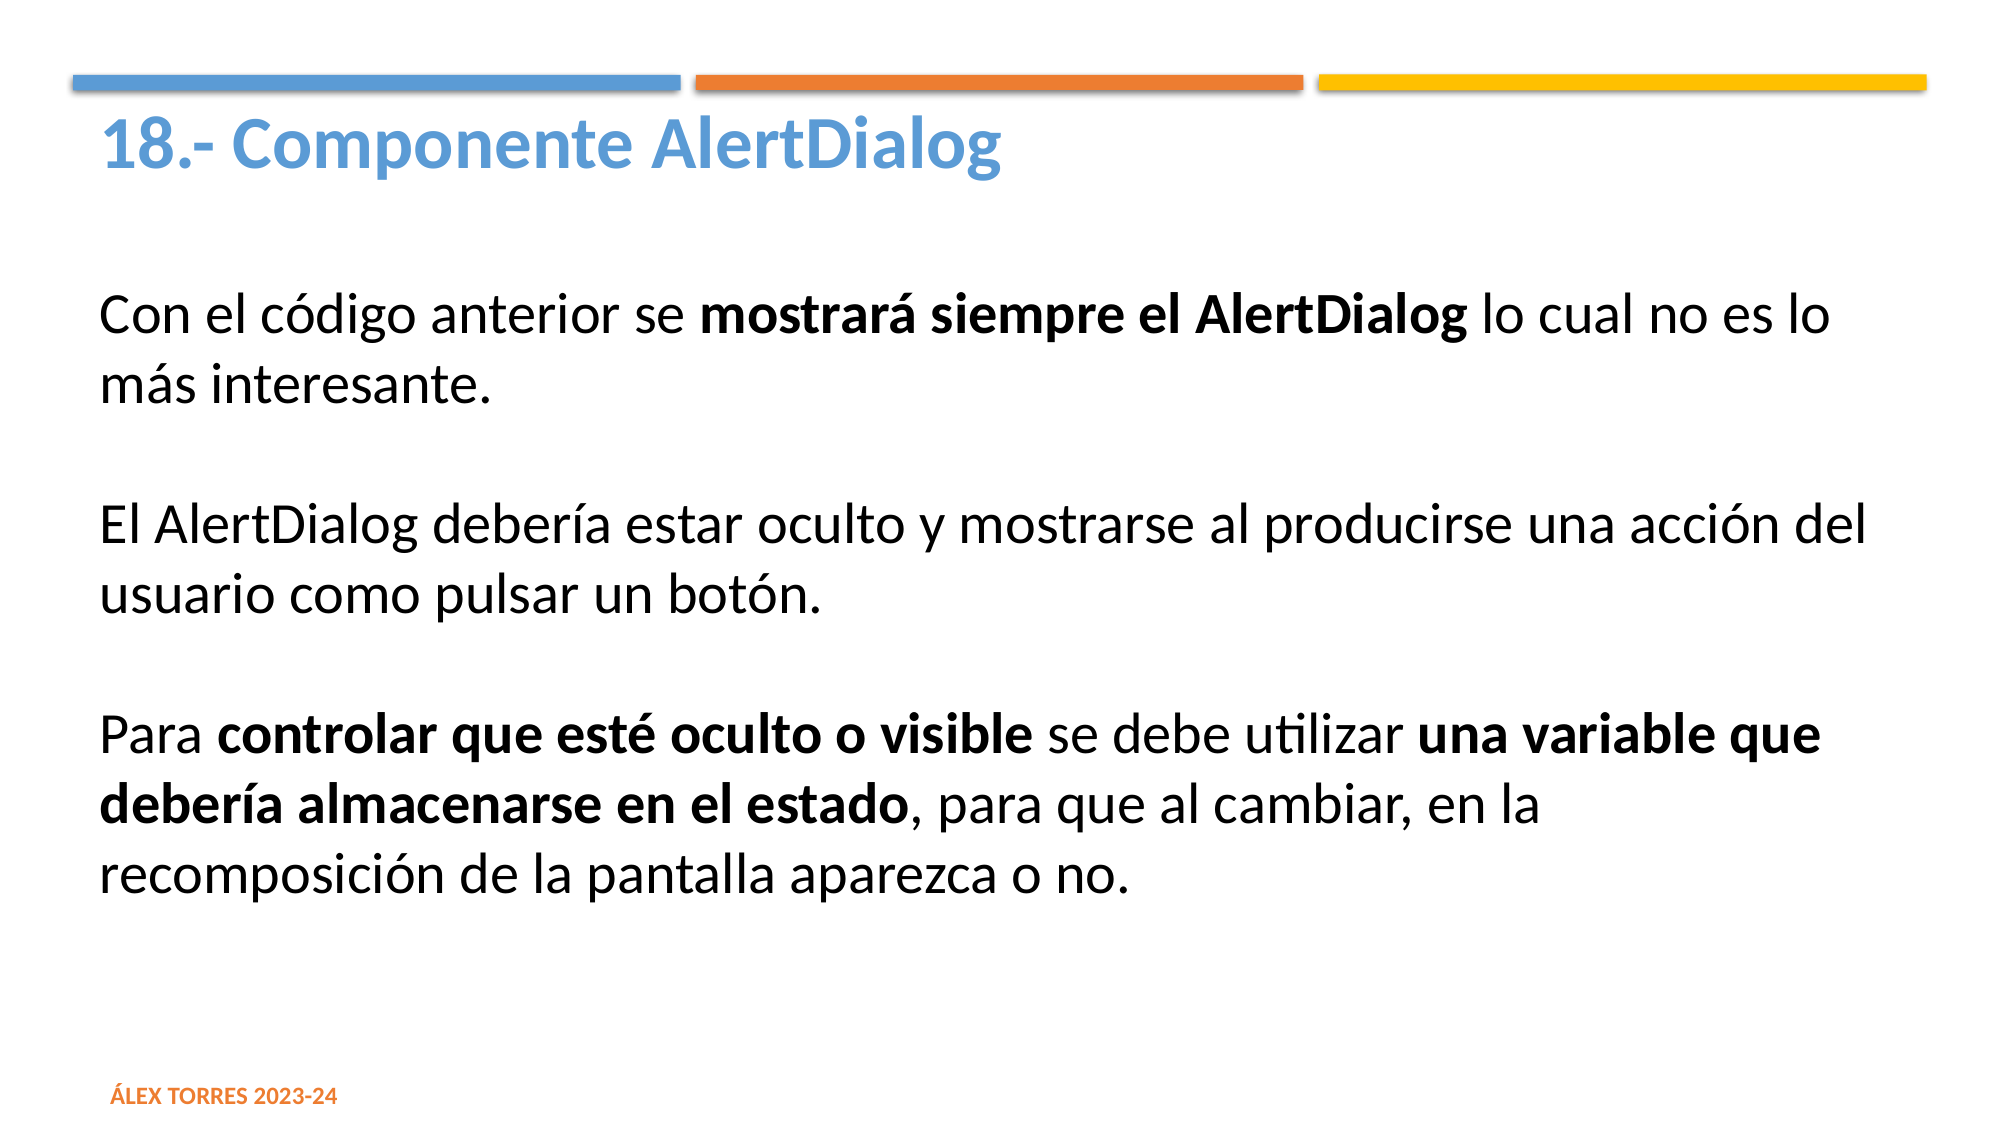

18.- Componente AlertDialog

Con el código anterior se mostrará siempre el AlertDialog lo cual no es lo más interesante.

El AlertDialog debería estar oculto y mostrarse al producirse una acción del usuario como pulsar un botón.

Para controlar que esté oculto o visible se debe utilizar una variable que debería almacenarse en el estado, para que al cambiar, en la recomposición de la pantalla aparezca o no.